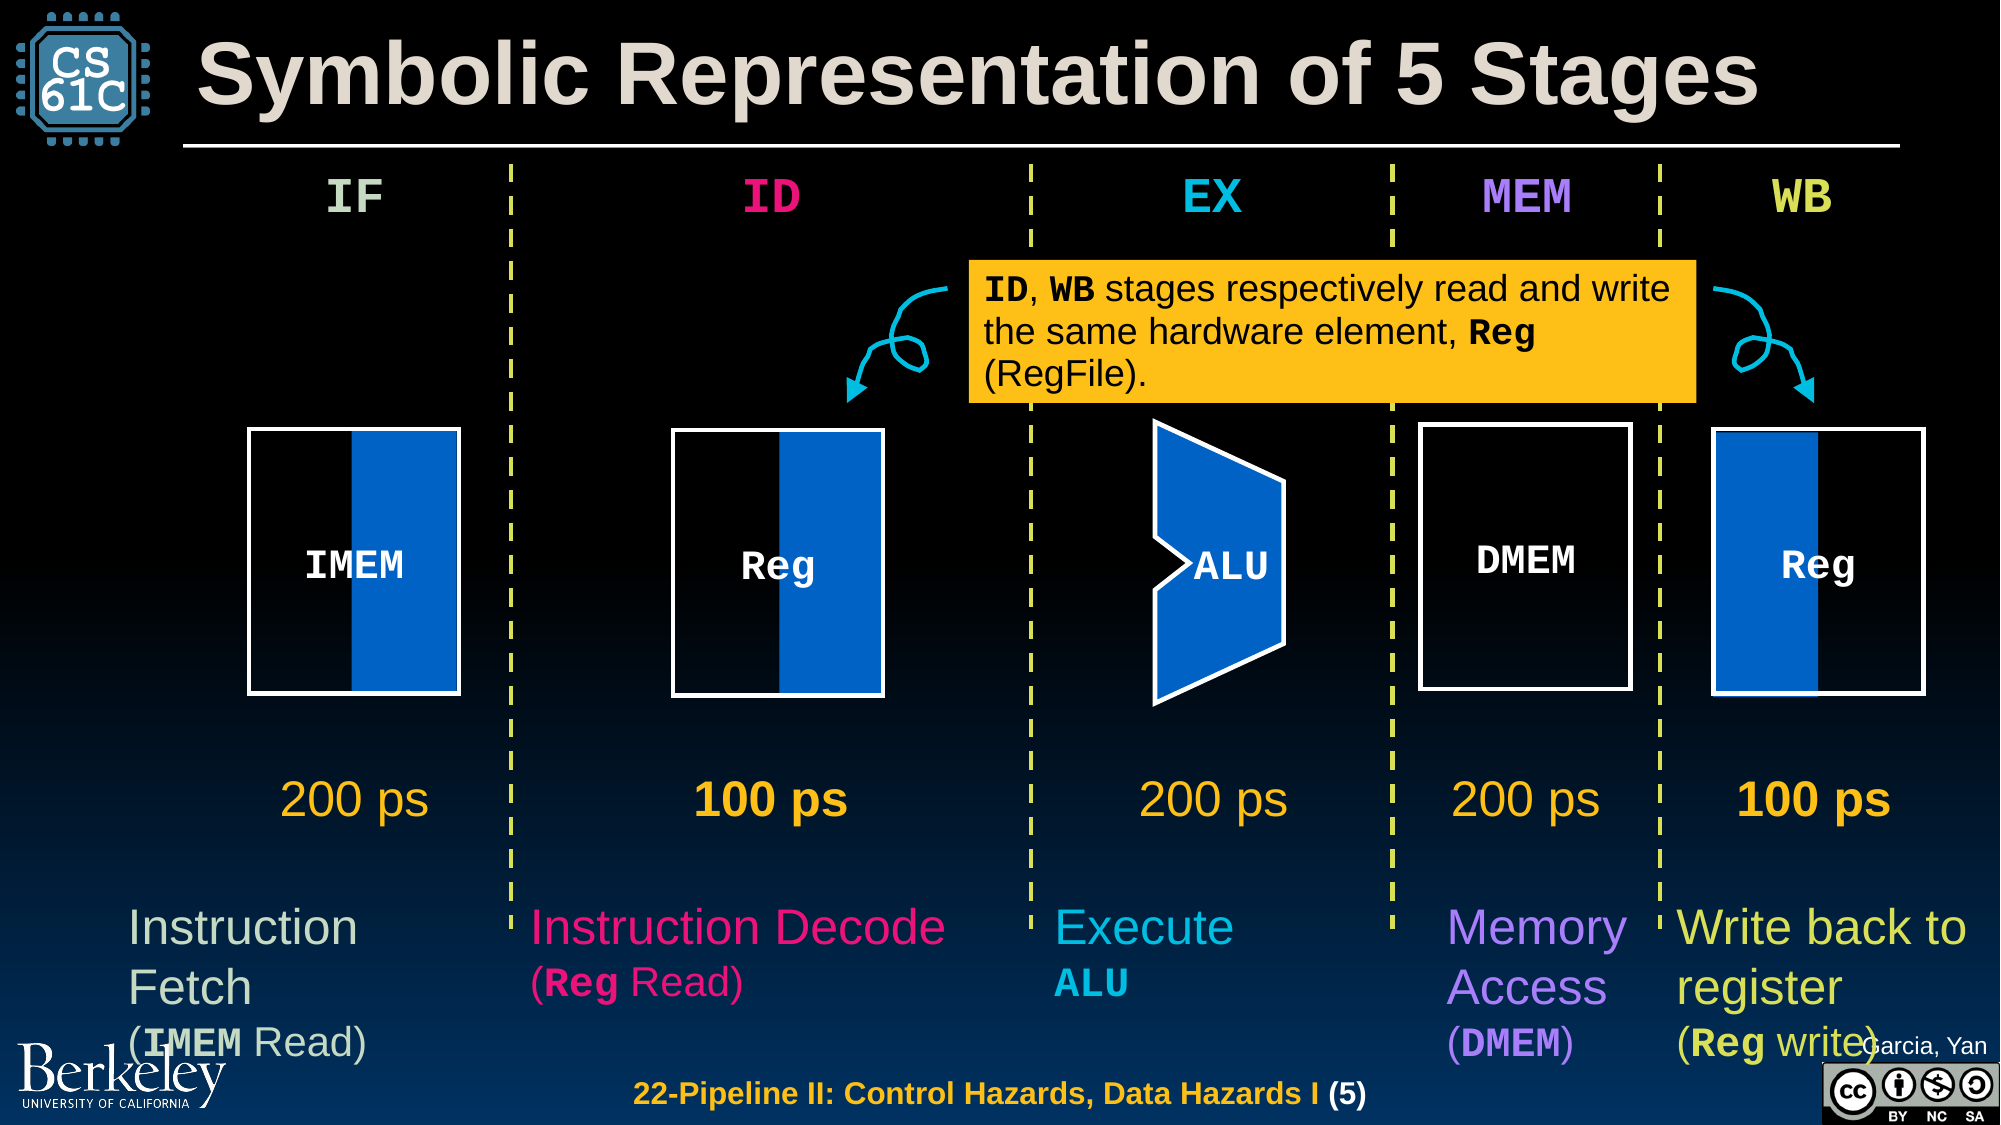

# Symbolic Representation of 5 Stages
IF
ID
EX
MEM
WB
ID, WB stages respectively read and write the same hardware element, Reg (RegFile).

ALU
DMEM

IMEM
Reg

Reg

200 ps
100 ps
200 ps
200 ps
100 ps
Instruction Fetch
(IMEM Read)
Instruction Decode
(Reg Read)
Execute
ALU
Memory Access
(DMEM)
Write back to register
(Reg write)